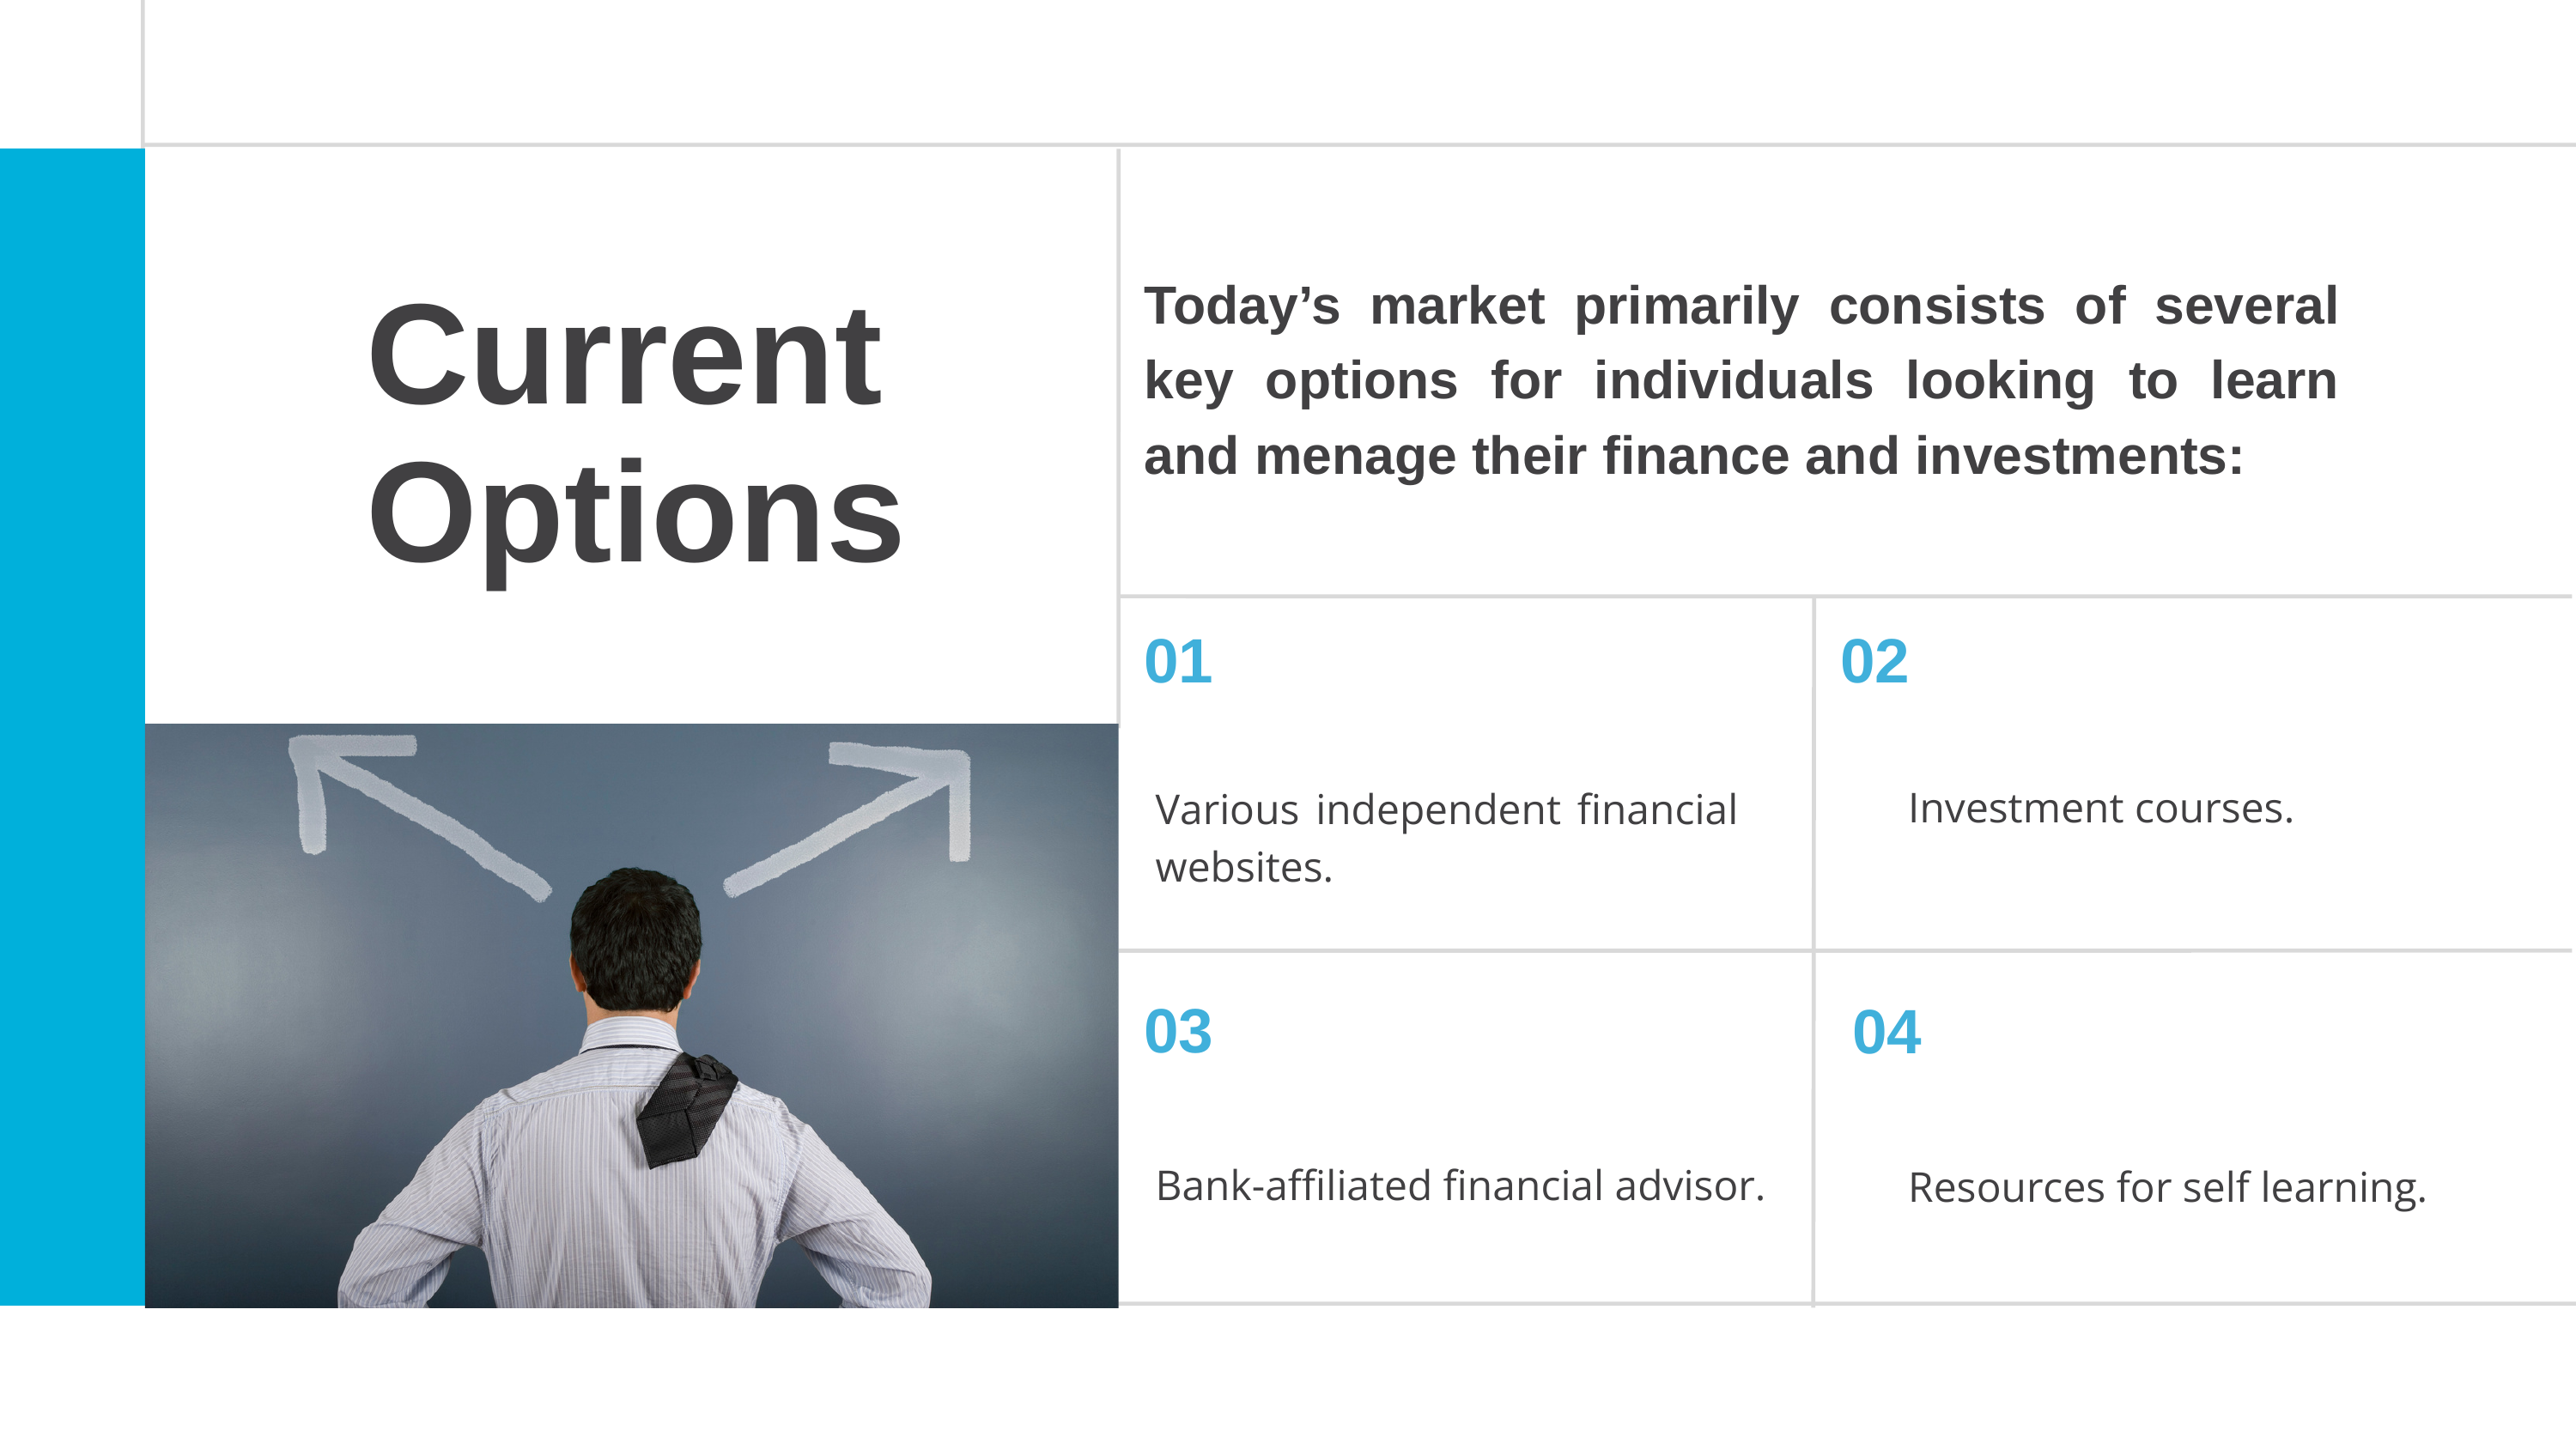

Today’s market primarily consists of several key options for individuals looking to learn and menage their finance and investments:
Current
Options
01
02

Various independent financial websites.

Investment courses.

03
04

Resources for self learning.

Bank-affiliated financial advisor.